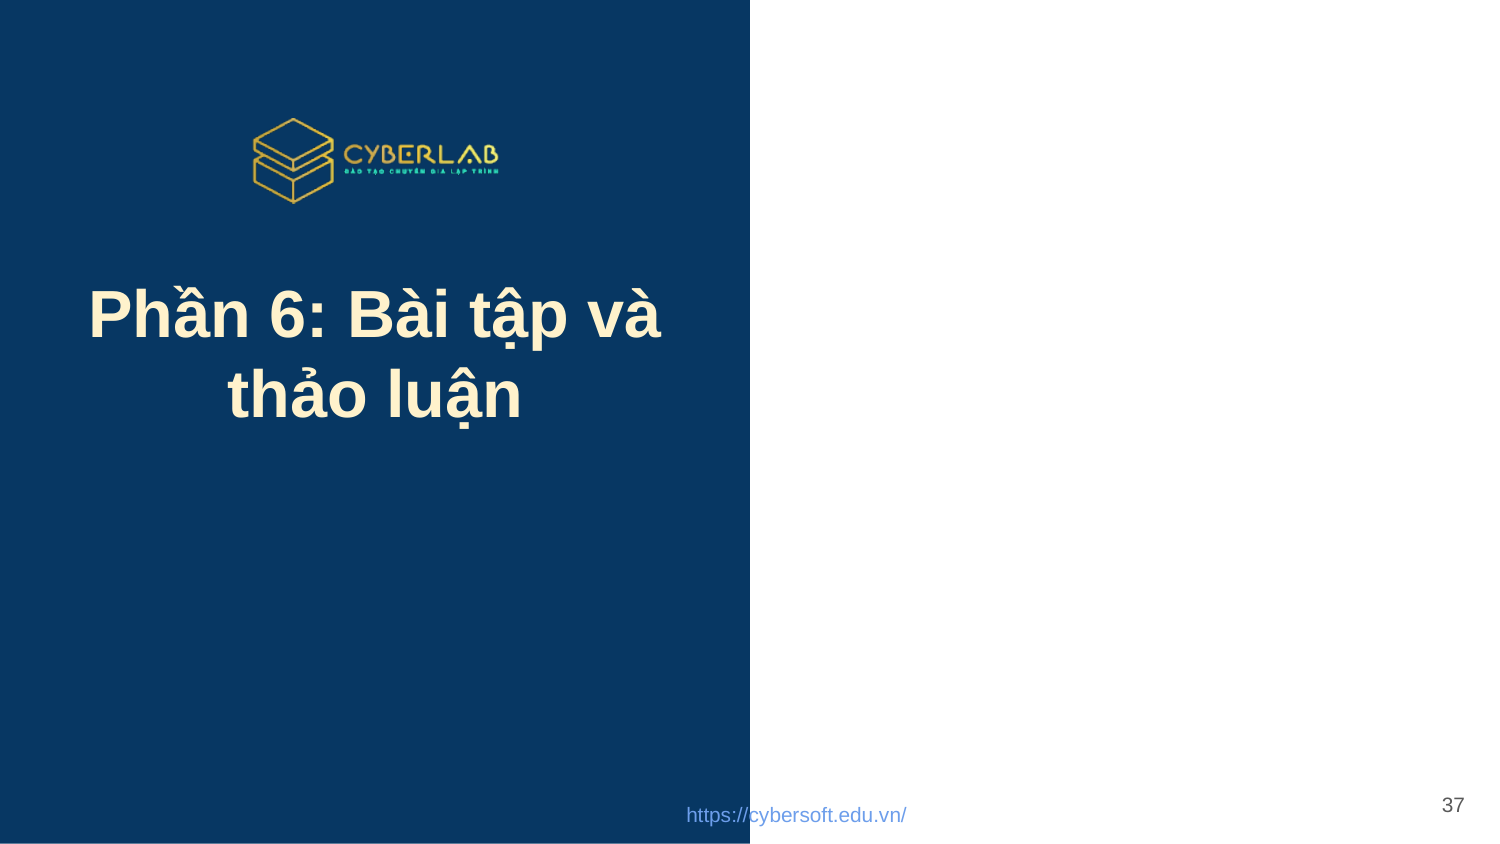

# Phần 6: Bài tập và thảo luận

37